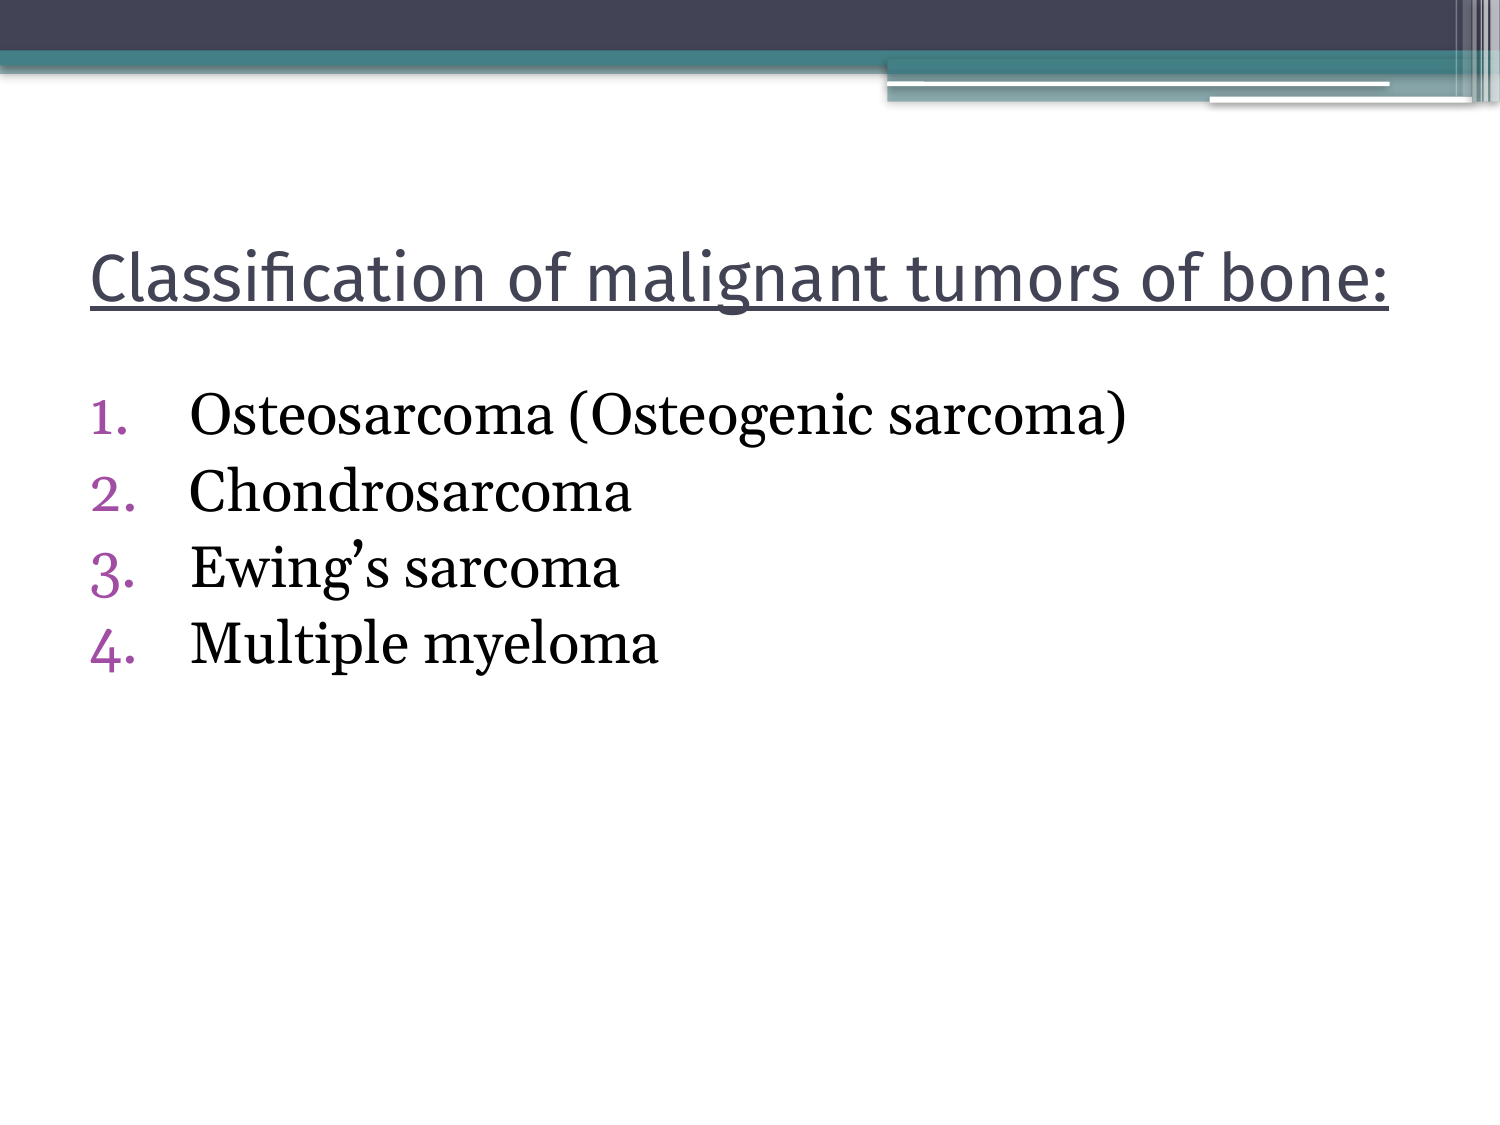

# Classification of malignant tumors of bone:
Osteosarcoma (Osteogenic sarcoma)
Chondrosarcoma
Ewing’s sarcoma
Multiple myeloma